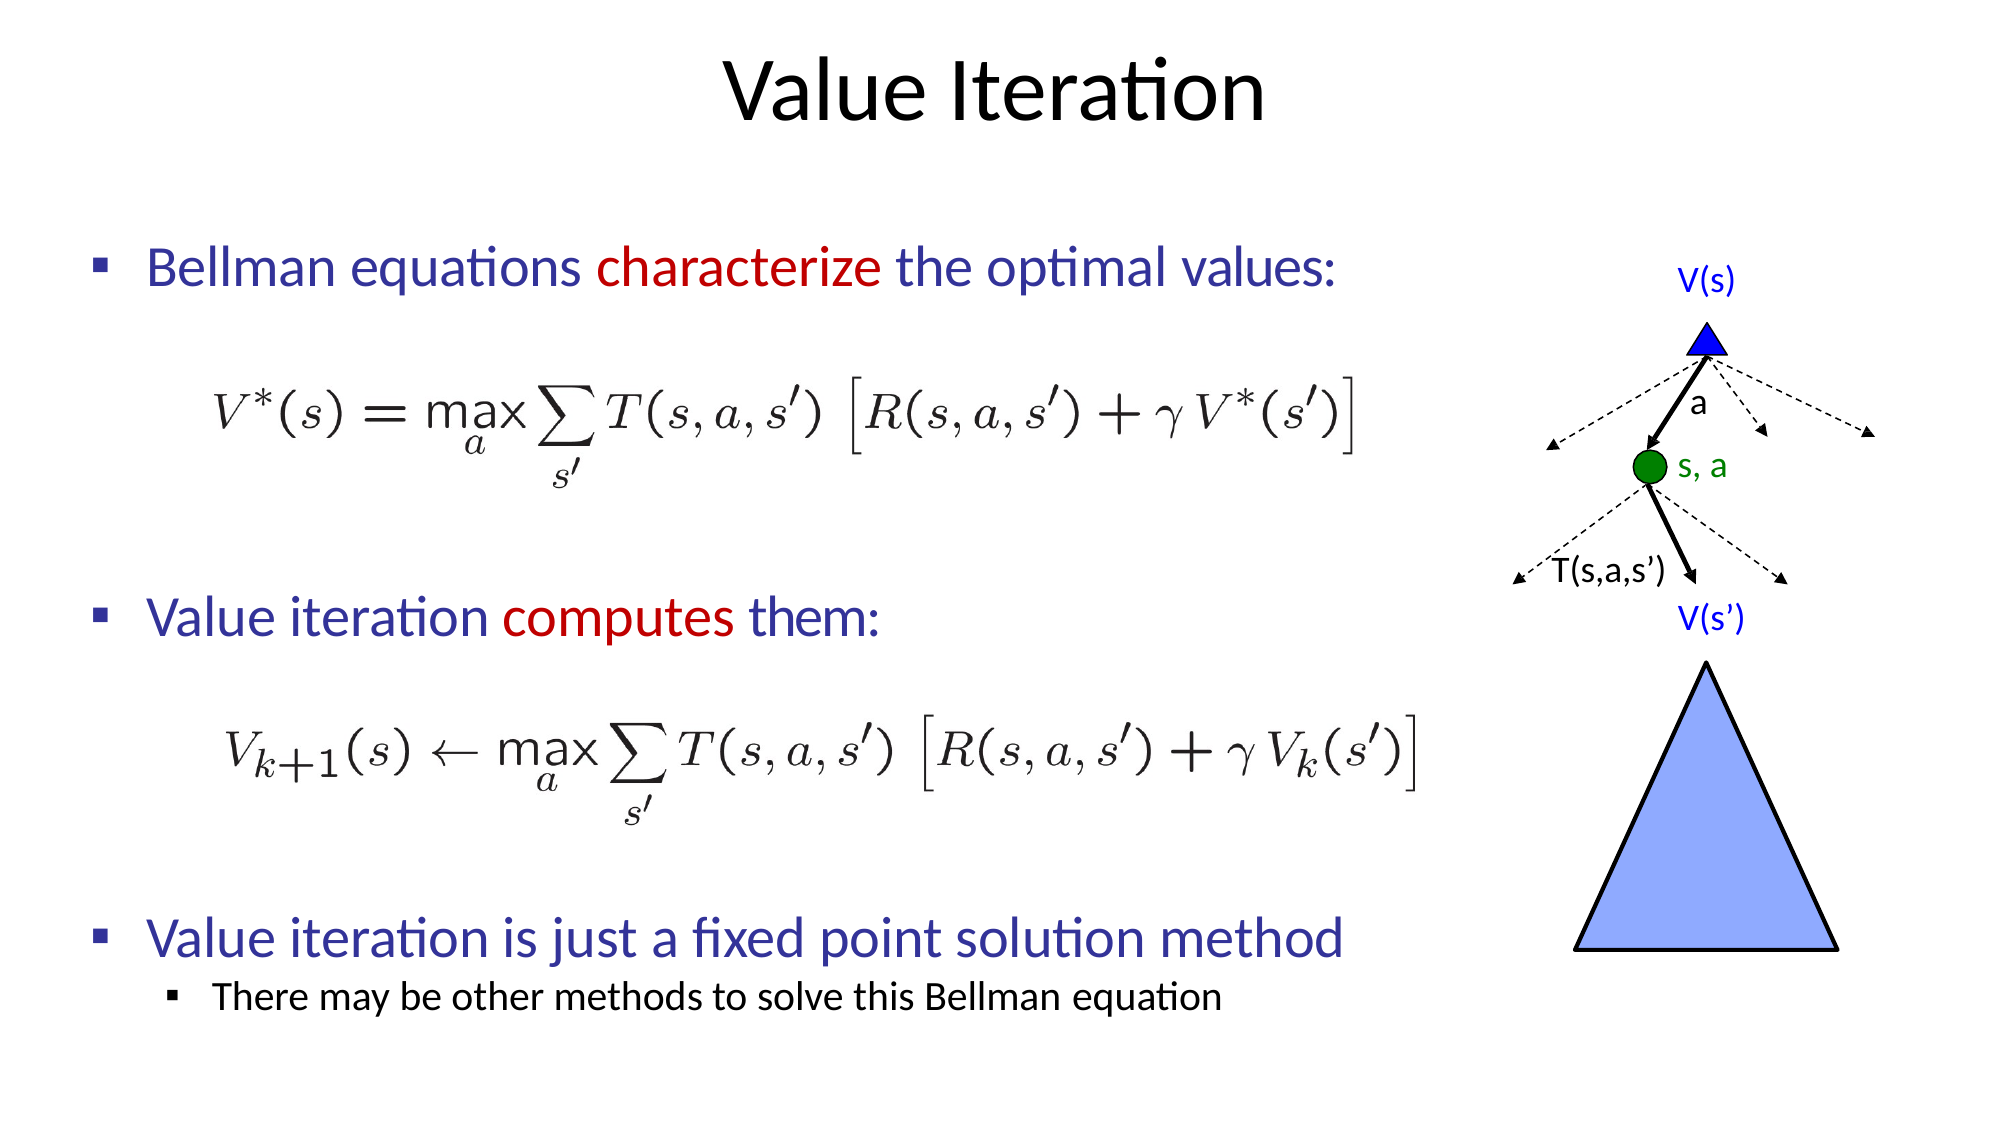

# Value Iteration
Bellman equations characterize the optimal values:
V(s)

a  s, a

T(s,a,s’)
V(s’)
Value iteration computes them:

Value iteration is just a fixed point solution method
There may be other methods to solve this Bellman equation